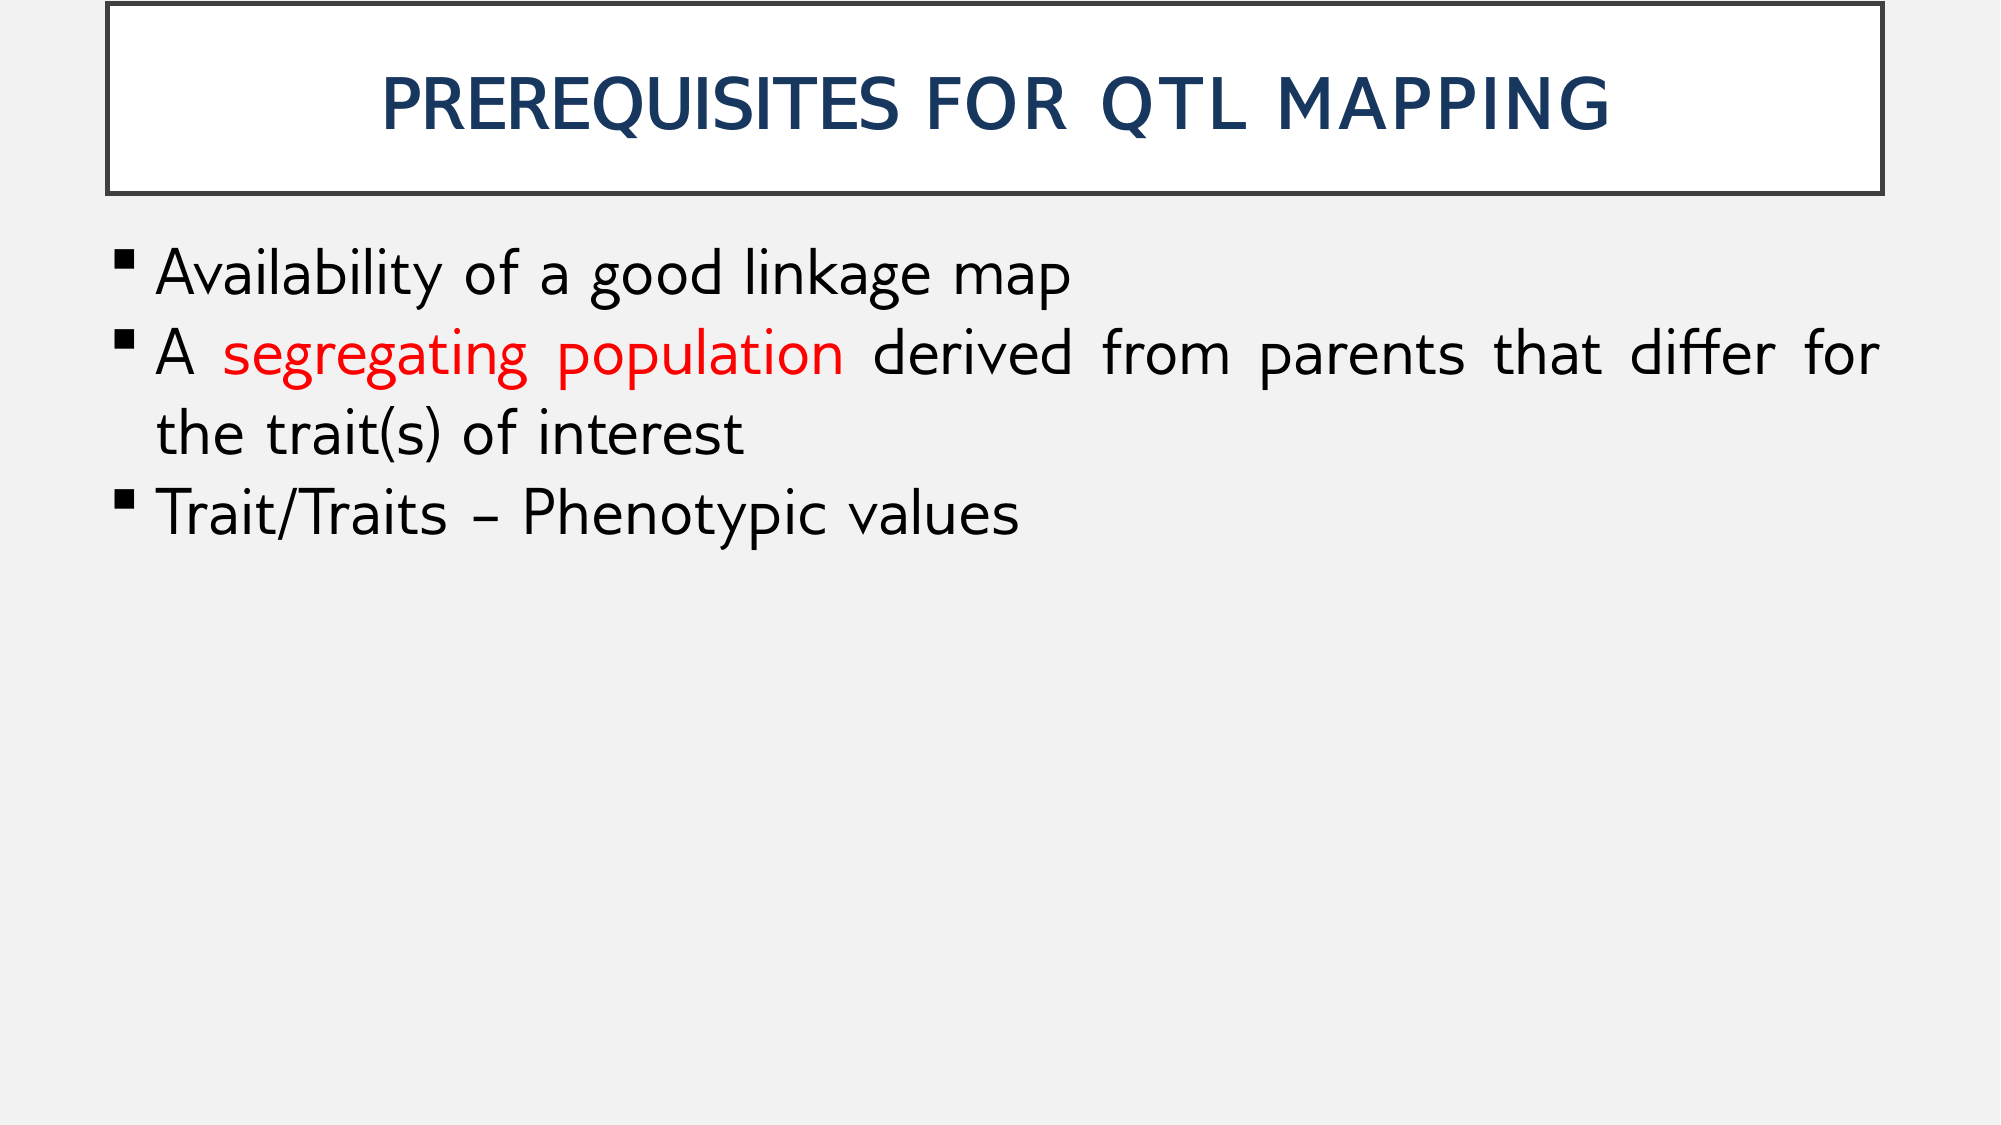

# Prerequisites for QTL mapping
Availability of a good linkage map
A segregating population derived from parents that differ for the trait(s) of interest
Trait/Traits – Phenotypic values